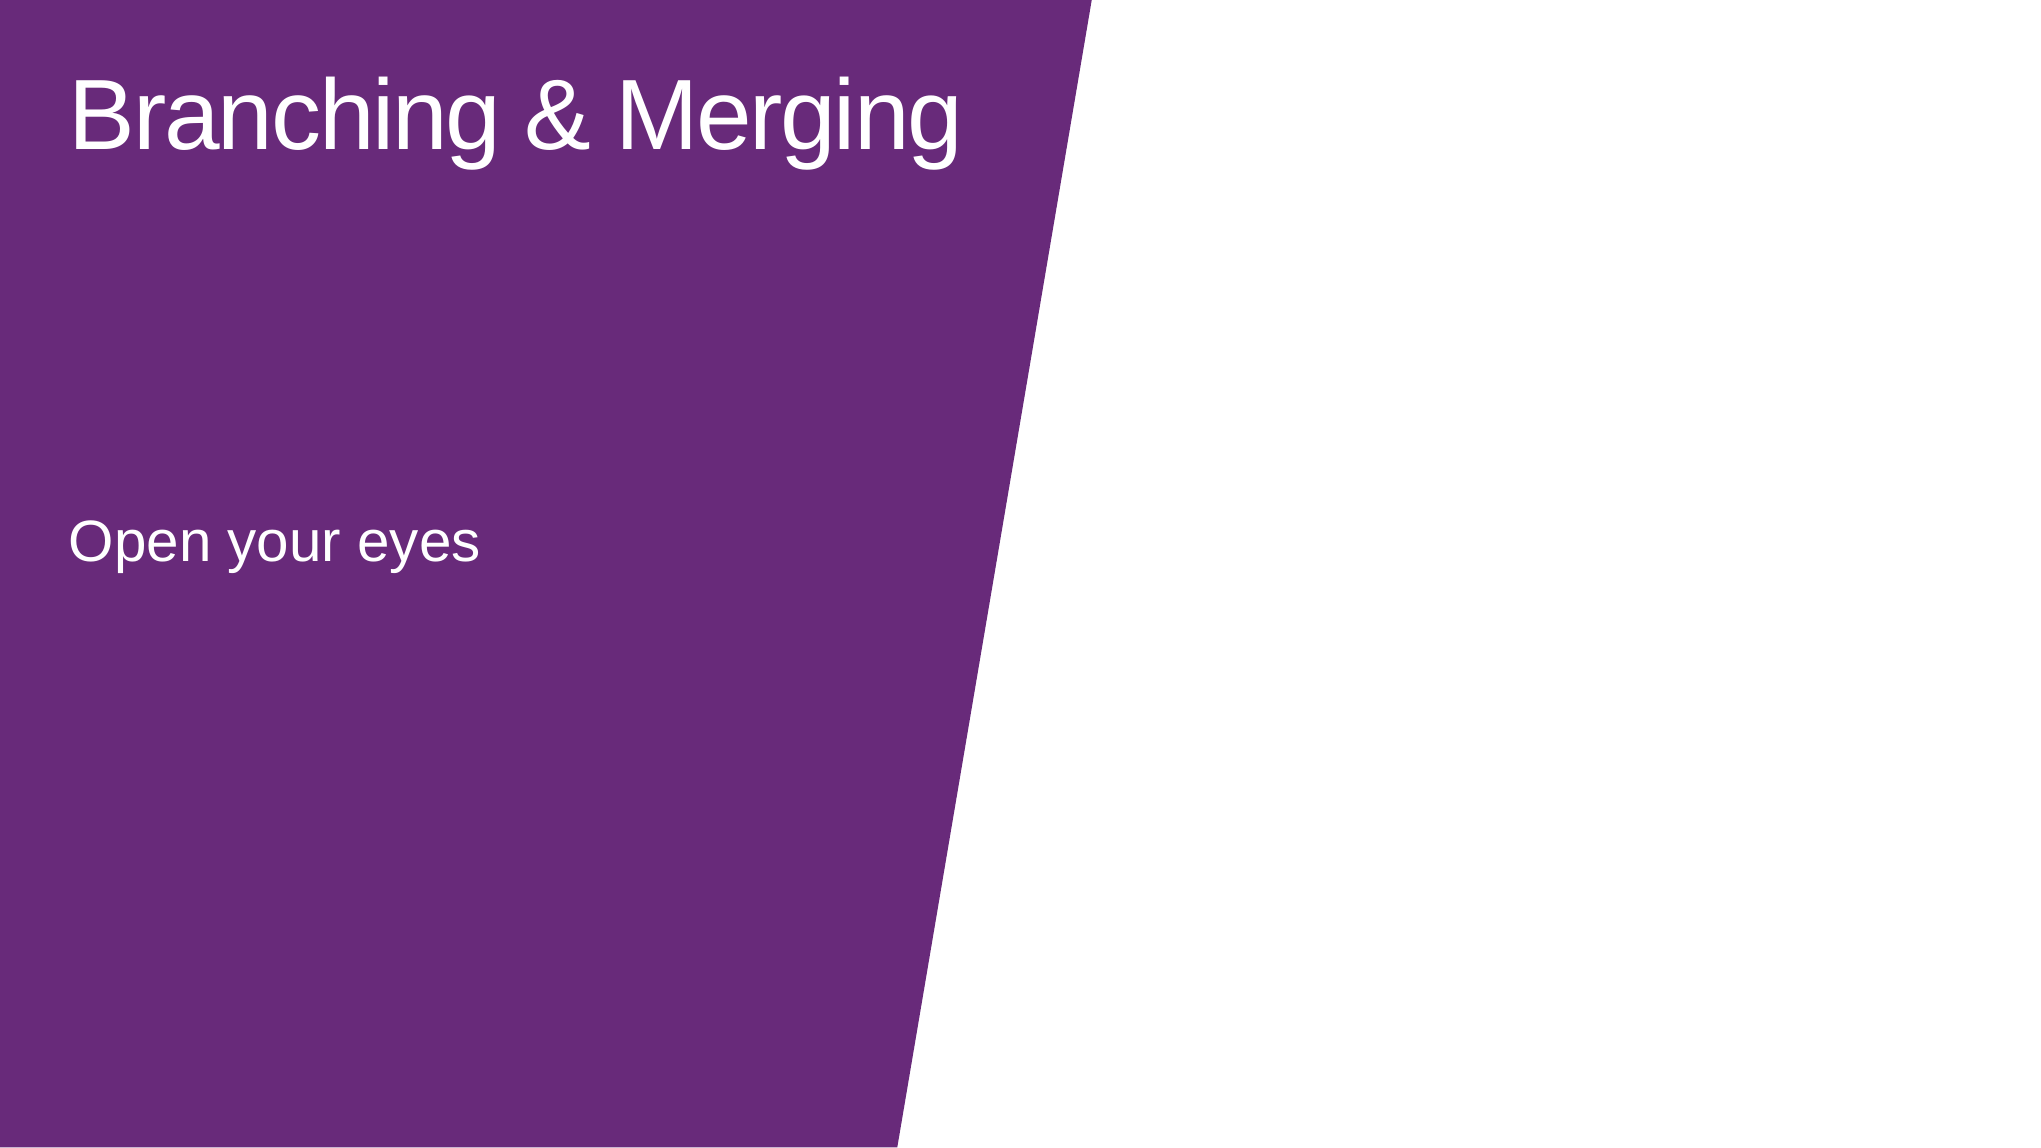

# Branching & Merging

Open your eyes